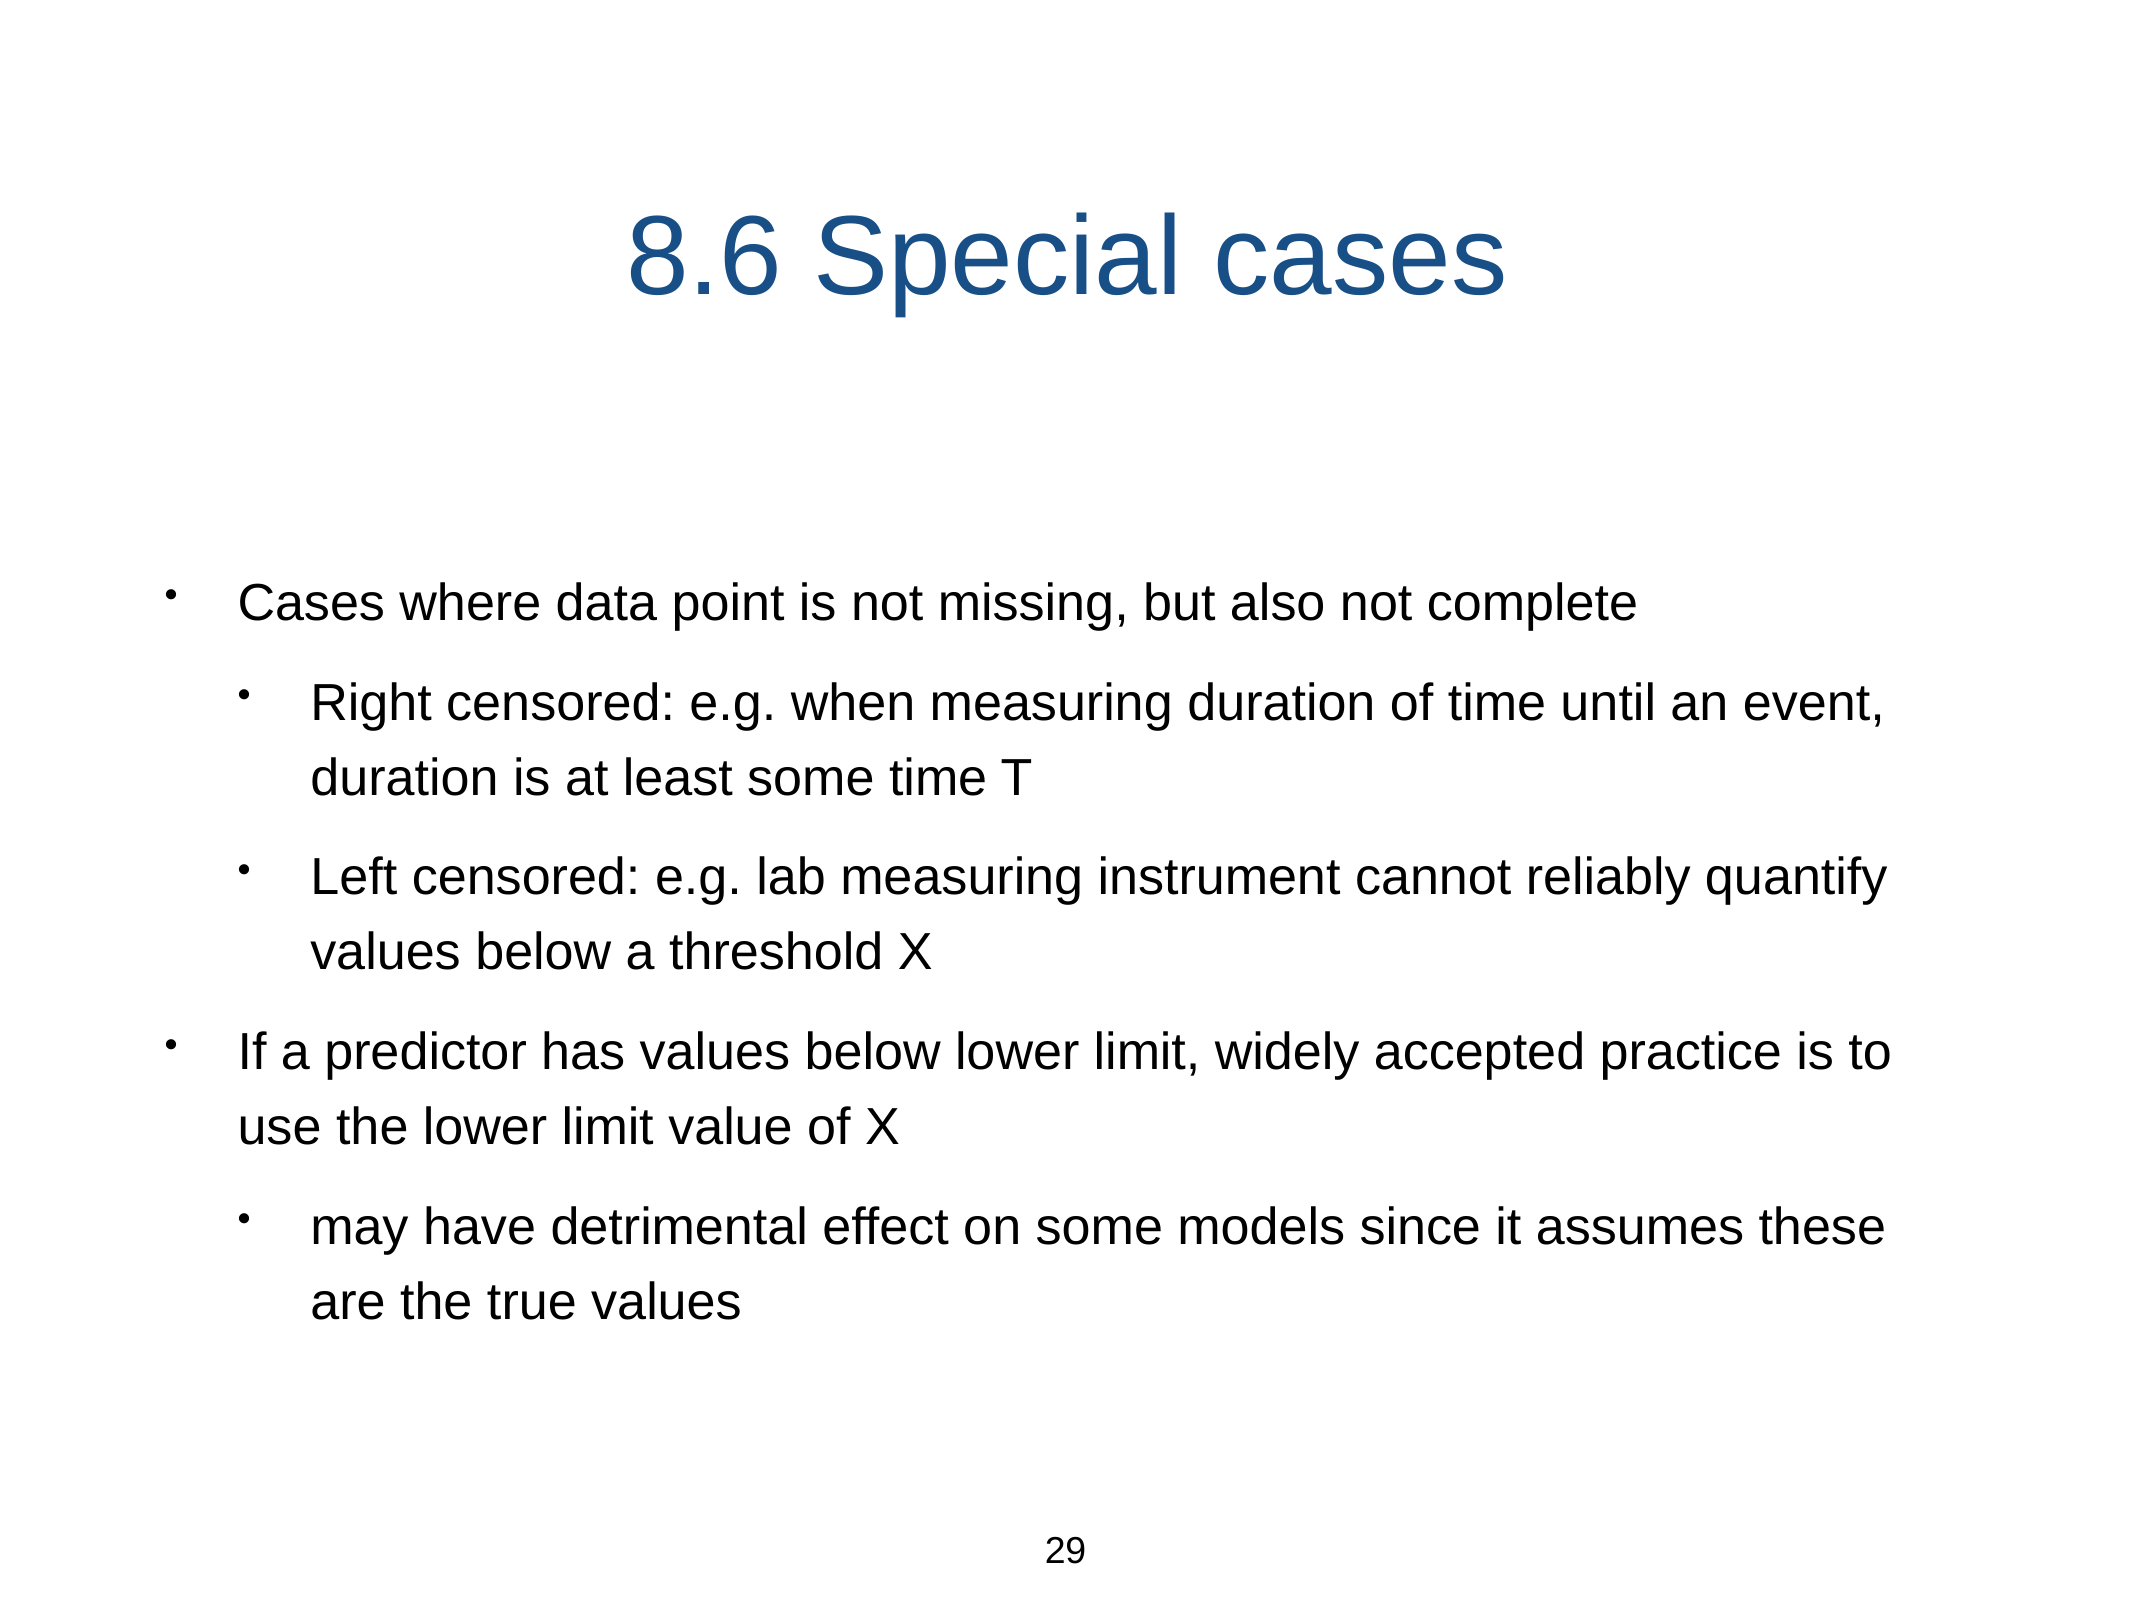

# 8.6 Special cases
Cases where data point is not missing, but also not complete
Right censored: e.g. when measuring duration of time until an event, duration is at least some time T
Left censored: e.g. lab measuring instrument cannot reliably quantify values below a threshold X
If a predictor has values below lower limit, widely accepted practice is to use the lower limit value of X
may have detrimental effect on some models since it assumes these are the true values
29